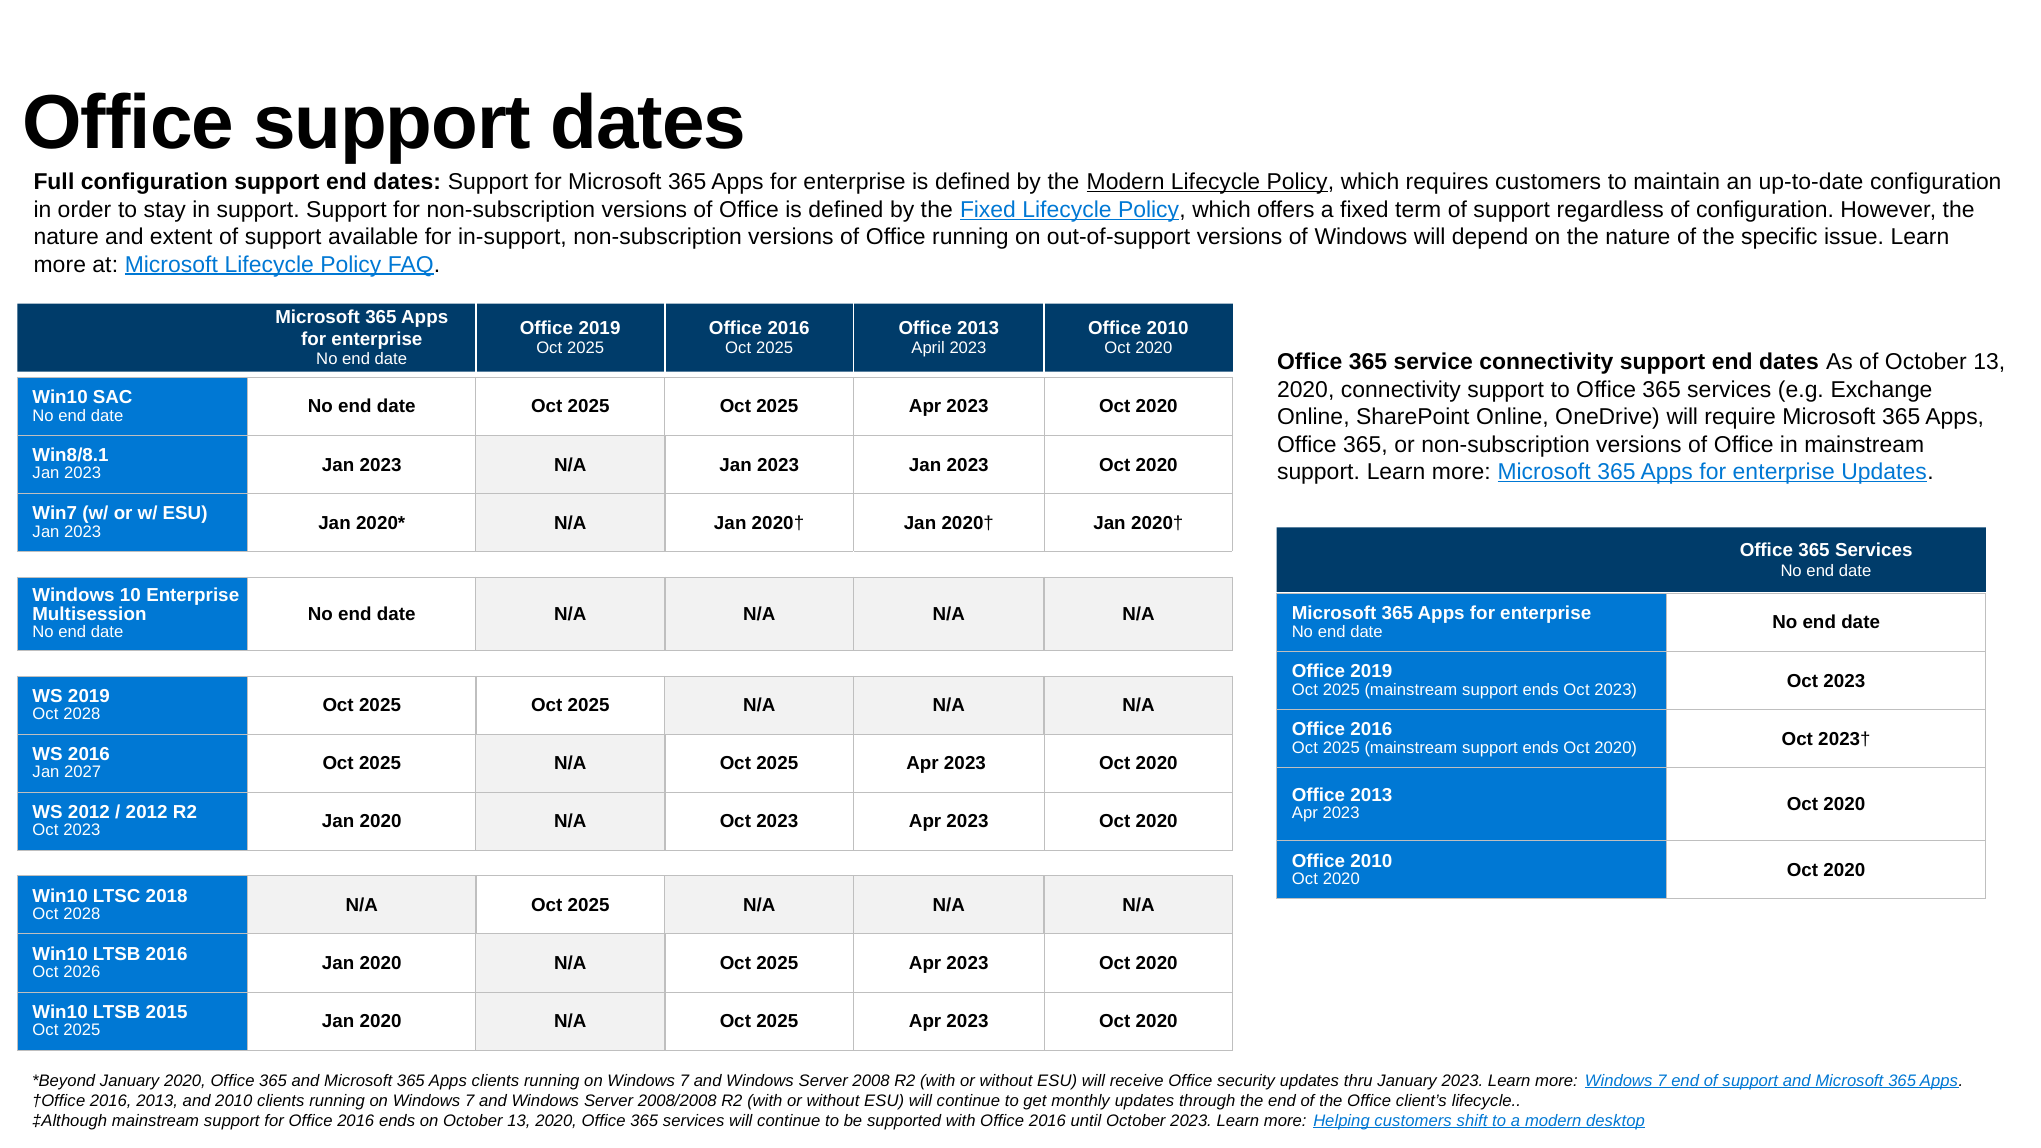

# Office support dates
Full configuration support end dates: Support for Microsoft 365 Apps for enterprise is defined by the Modern Lifecycle Policy, which requires customers to maintain an up-to-date configuration in order to stay in support. Support for non-subscription versions of Office is defined by the Fixed Lifecycle Policy, which offers a fixed term of support regardless of configuration. However, the nature and extent of support available for in-support, non-subscription versions of Office running on out-of-support versions of Windows will depend on the nature of the specific issue. Learn more at: Microsoft Lifecycle Policy FAQ.
|  | Microsoft 365 Apps for enterprise No end date | Office 2019 Oct 2025 | Office 2016 Oct 2025 | Office 2013 April 2023 | Office 2010 Oct 2020 |
| --- | --- | --- | --- | --- | --- |
| Win10 SAC No end date | No end date | Oct 2025 | Oct 2025 | Apr 2023 | Oct 2020 |
| Win8/8.1 Jan 2023 | Jan 2023 | N/A | Jan 2023 | Jan 2023 | Oct 2020 |
| Win7 (w/ or w/ ESU) Jan 2023 | Jan 2020\* | N/A | Jan 2020† | Jan 2020† | Jan 2020† |
|  |  |  |  |  |  |
| Windows 10 Enterprise Multisession No end date | No end date | N/A | N/A | N/A | N/A |
|  |  |  |  |  |  |
| WS 2019 Oct 2028 | Oct 2025 | Oct 2025 | N/A | N/A | N/A |
| WS 2016 Jan 2027 | Oct 2025 | N/A | Oct 2025 | Apr 2023 | Oct 2020 |
| WS 2012 / 2012 R2 Oct 2023 | Jan 2020 | N/A | Oct 2023 | Apr 2023 | Oct 2020 |
|  |  |  |  |  |  |
| Win10 LTSC 2018 Oct 2028 | N/A | Oct 2025 | N/A | N/A | N/A |
| Win10 LTSB 2016 Oct 2026 | Jan 2020 | N/A | Oct 2025 | Apr 2023 | Oct 2020 |
| Win10 LTSB 2015 Oct 2025 | Jan 2020 | N/A | Oct 2025 | Apr 2023 | Oct 2020 |

Office 365 service connectivity support end dates As of October 13, 2020, connectivity support to Office 365 services (e.g. Exchange Online, SharePoint Online, OneDrive) will require Microsoft 365 Apps, Office 365, or non-subscription versions of Office in mainstream support. Learn more: Microsoft 365 Apps for enterprise Updates.
|  | Office 365 Services No end date |
| --- | --- |
| Microsoft 365 Apps for enterprise No end date | No end date |
| Office 2019 Oct 2025 (mainstream support ends Oct 2023) | Oct 2023 |
| Office 2016 Oct 2025 (mainstream support ends Oct 2020) | Oct 2023† |
| Office 2013 Apr 2023 | Oct 2020 |
| Office 2010 Oct 2020 | Oct 2020 |

*Beyond January 2020, Office 365 and Microsoft 365 Apps clients running on Windows 7 and Windows Server 2008 R2 (with or without ESU) will receive Office security updates thru January 2023. Learn more: Windows 7 end of support and Microsoft 365 Apps.
†Office 2016, 2013, and 2010 clients running on Windows 7 and Windows Server 2008/2008 R2 (with or without ESU) will continue to get monthly updates through the end of the Office client’s lifecycle..
‡Although mainstream support for Office 2016 ends on October 13, 2020, Office 365 services will continue to be supported with Office 2016 until October 2023. Learn more: Helping customers shift to a modern desktop